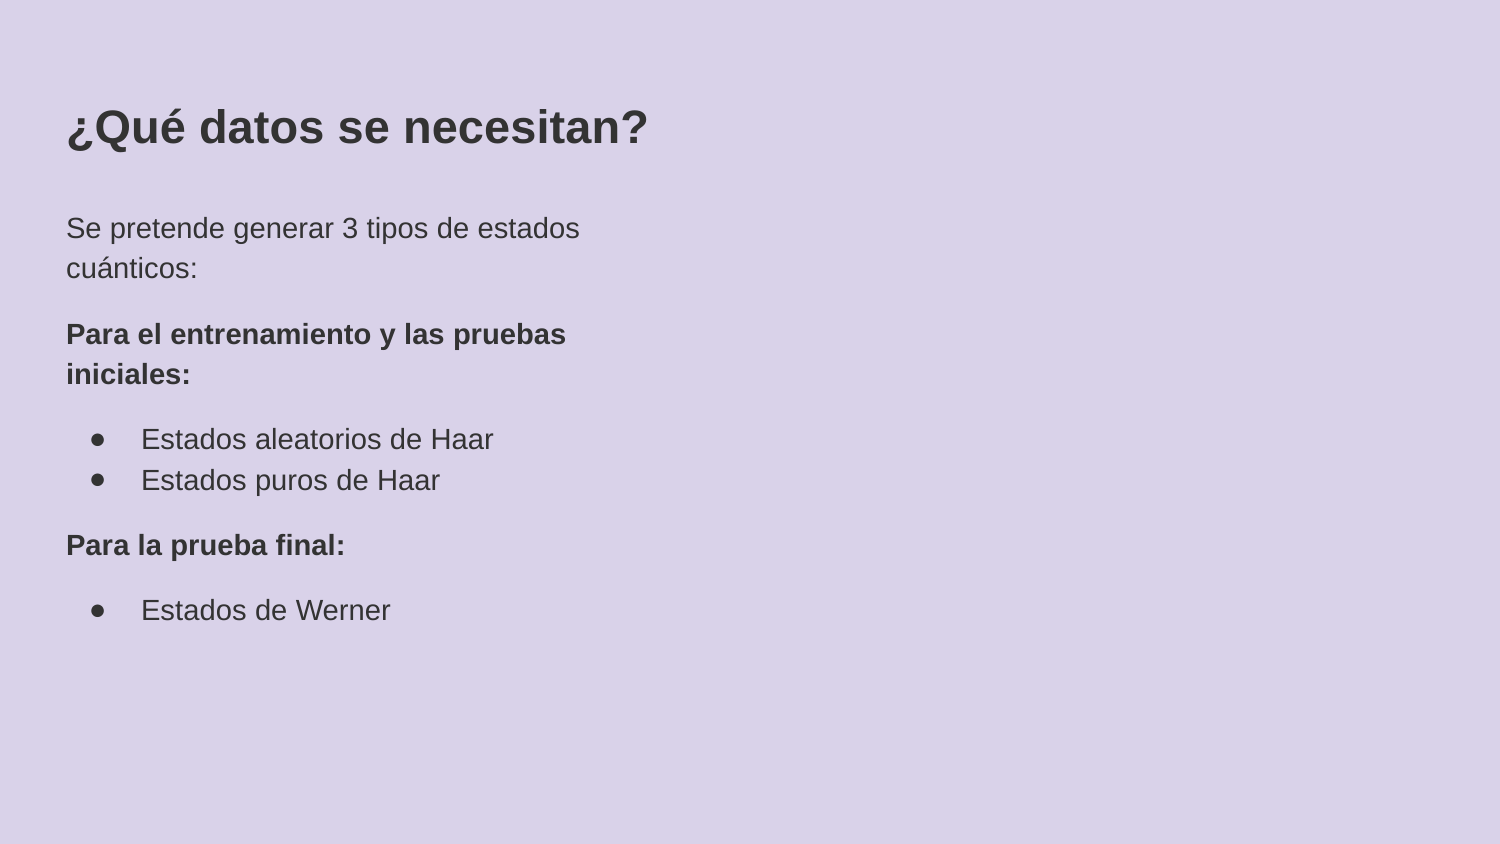

# ¿Qué datos se necesitan?
Se pretende generar 3 tipos de estados cuánticos:
Para el entrenamiento y las pruebas iniciales:
Estados aleatorios de Haar
Estados puros de Haar
Para la prueba final:
Estados de Werner